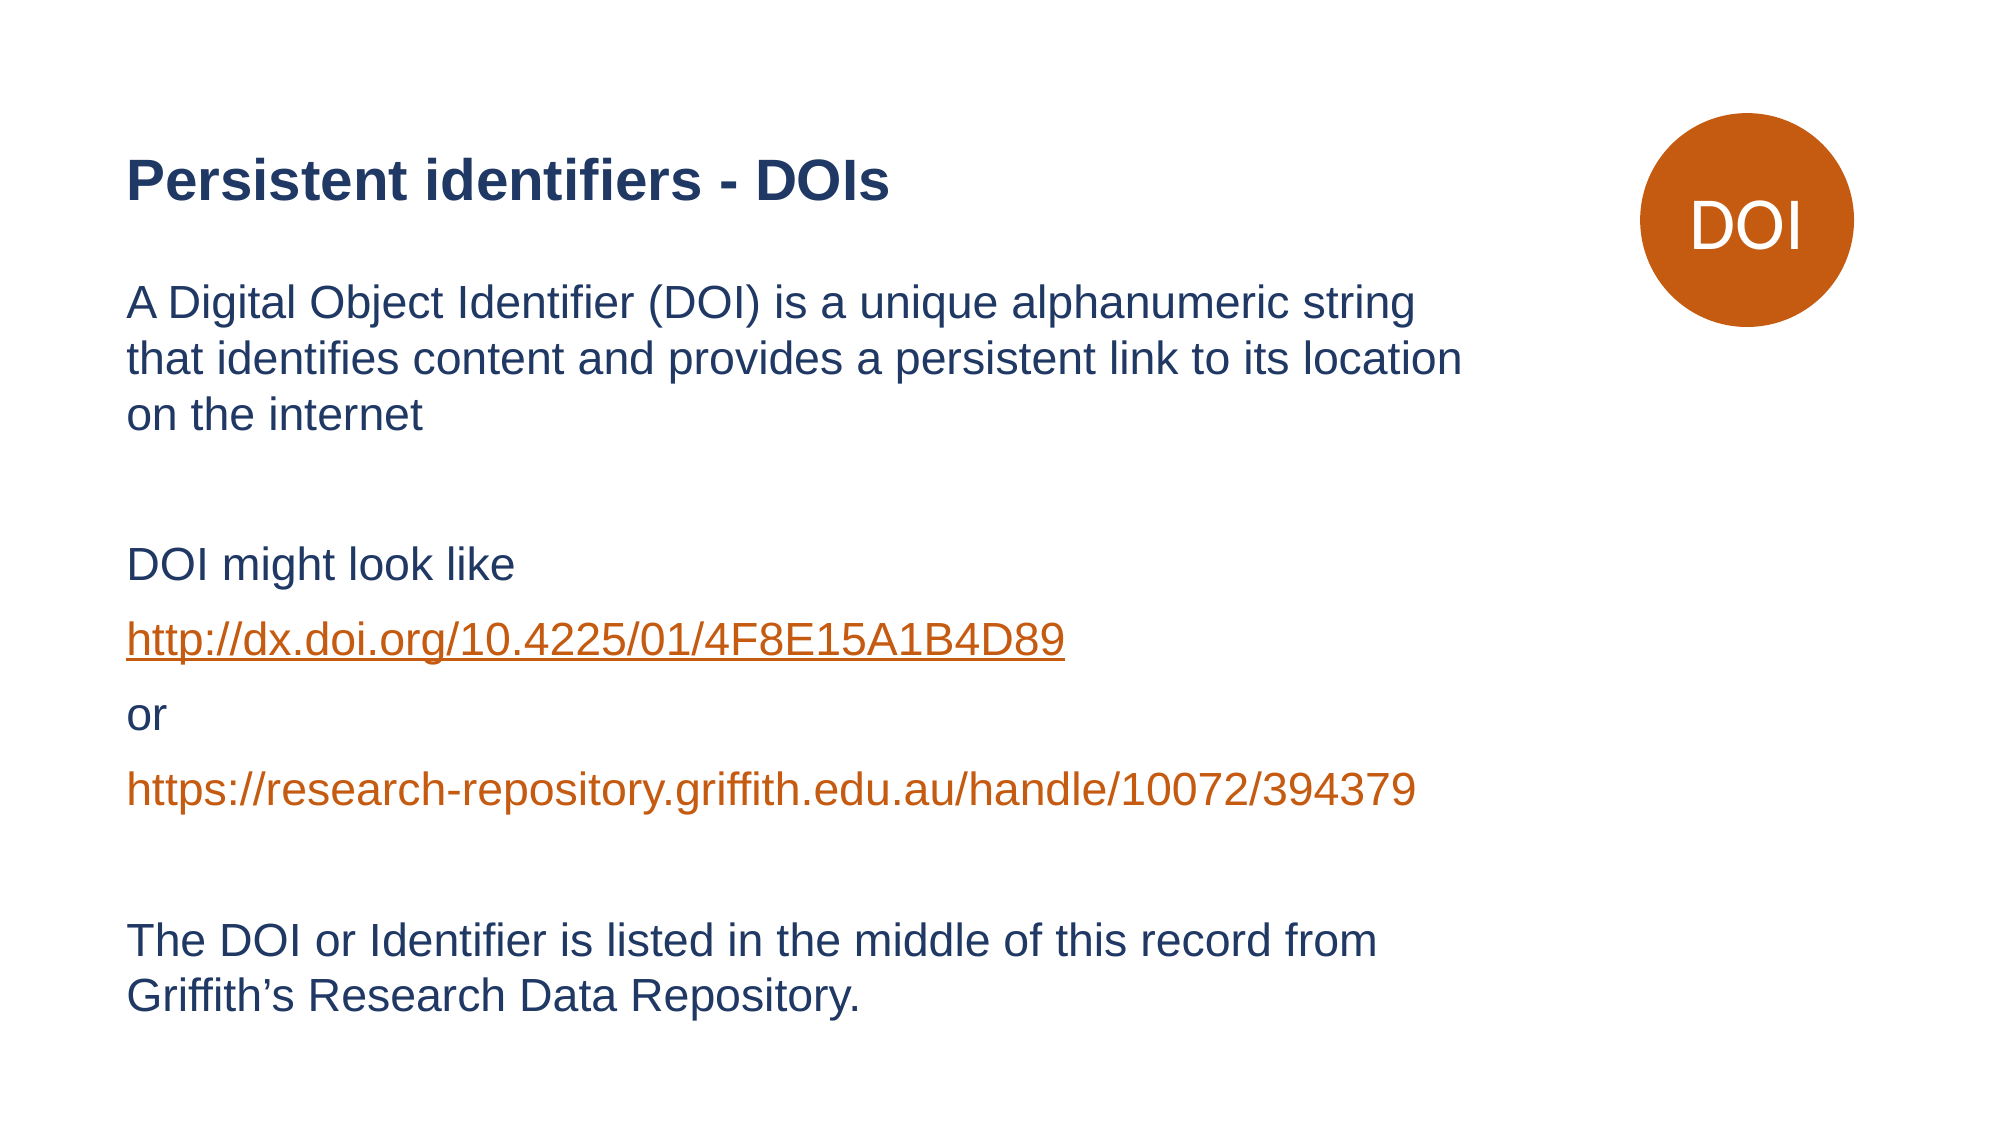

Persistent identifiers - DOIs
DOI
A Digital Object Identifier (DOI) is a unique alphanumeric string that identifies content and provides a persistent link to its location on the internet

DOI might look like
http://dx.doi.org/10.4225/01/4F8E15A1B4D89
or
https://research-repository.griffith.edu.au/handle/10072/394379

The DOI or Identifier is listed in the middle of this record from Griffith’s Research Data Repository.